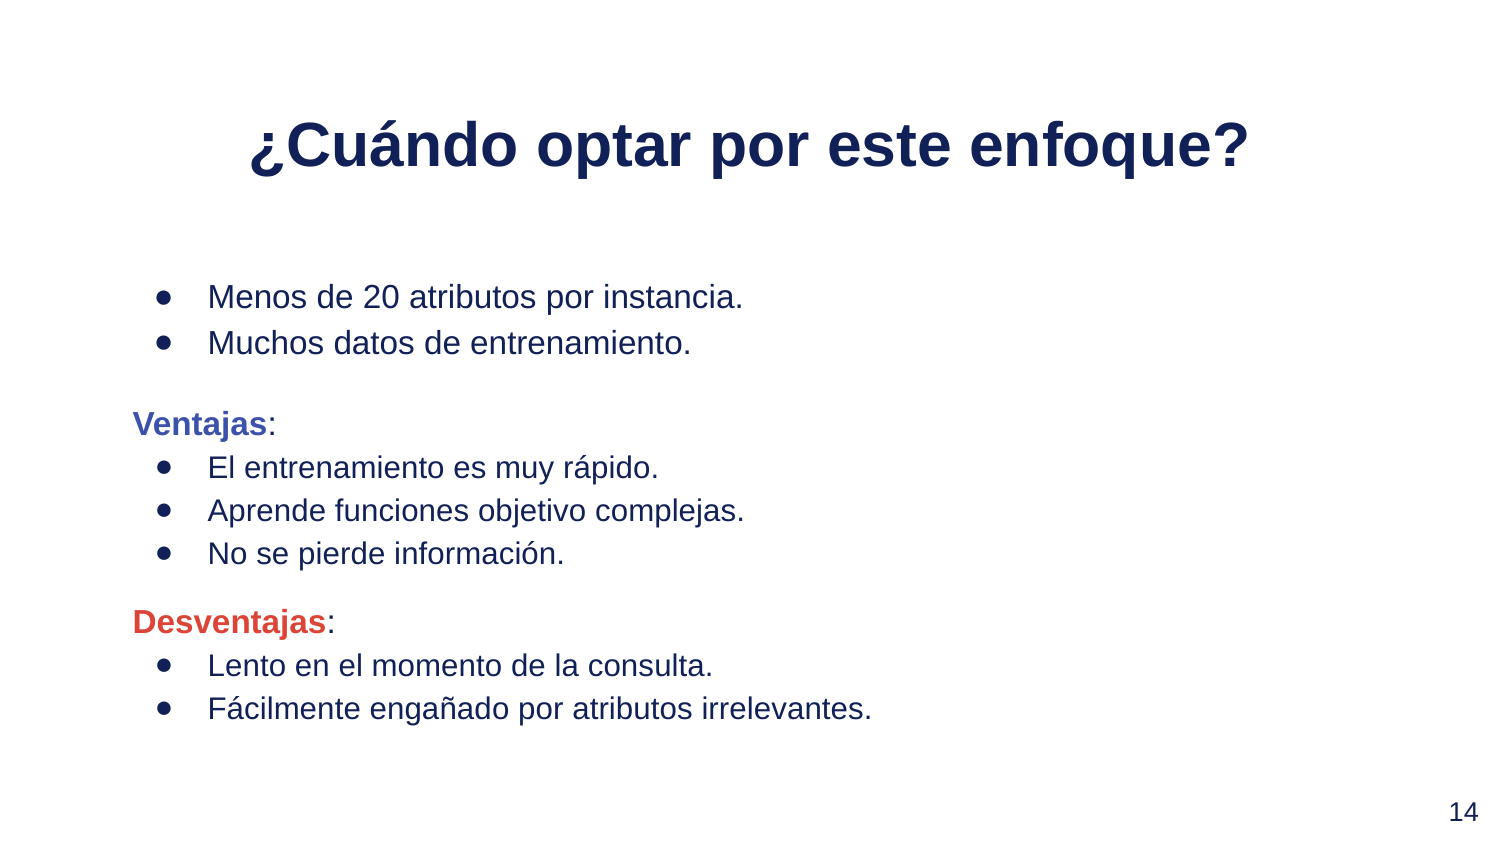

¿Cuándo optar por este enfoque?
Menos de 20 atributos por instancia.
Muchos datos de entrenamiento.

Ventajas:
El entrenamiento es muy rápido.
Aprende funciones objetivo complejas.
No se pierde información.

Desventajas:
Lento en el momento de la consulta.
Fácilmente engañado por atributos irrelevantes.
14